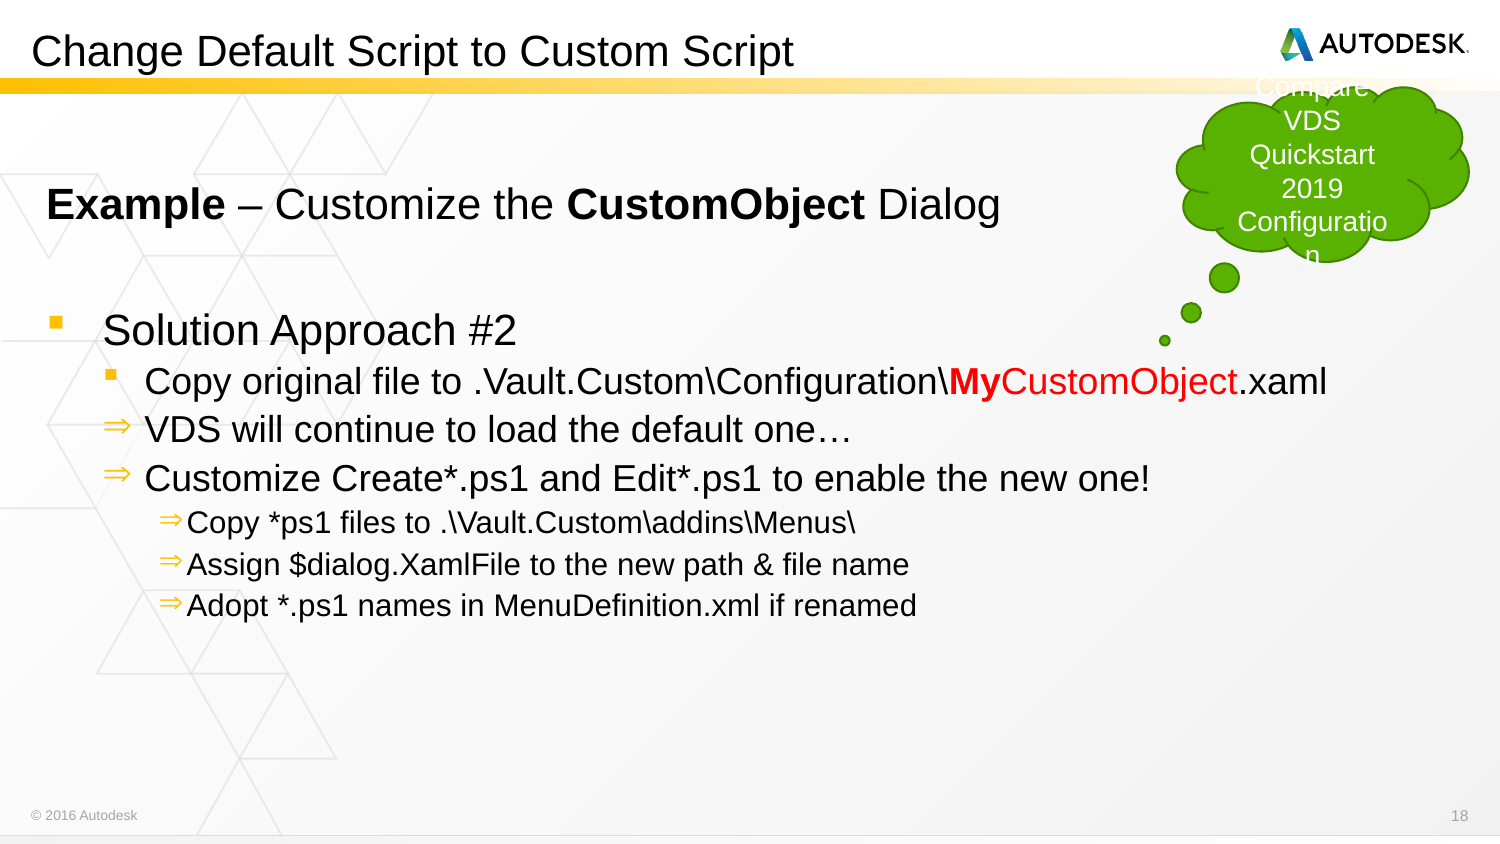

Change Default Script to Custom Script
Compare VDS Quickstart 2019 Configuration
Example – Customize the CustomObject Dialog

Solution Approach #2
Copy original file to .Vault.Custom\Configuration\MyCustomObject.xaml
VDS will continue to load the default one…
Customize Create*.ps1 and Edit*.ps1 to enable the new one!
Copy *ps1 files to .\Vault.Custom\addins\Menus\
Assign $dialog.XamlFile to the new path & file name
Adopt *.ps1 names in MenuDefinition.xml if renamed